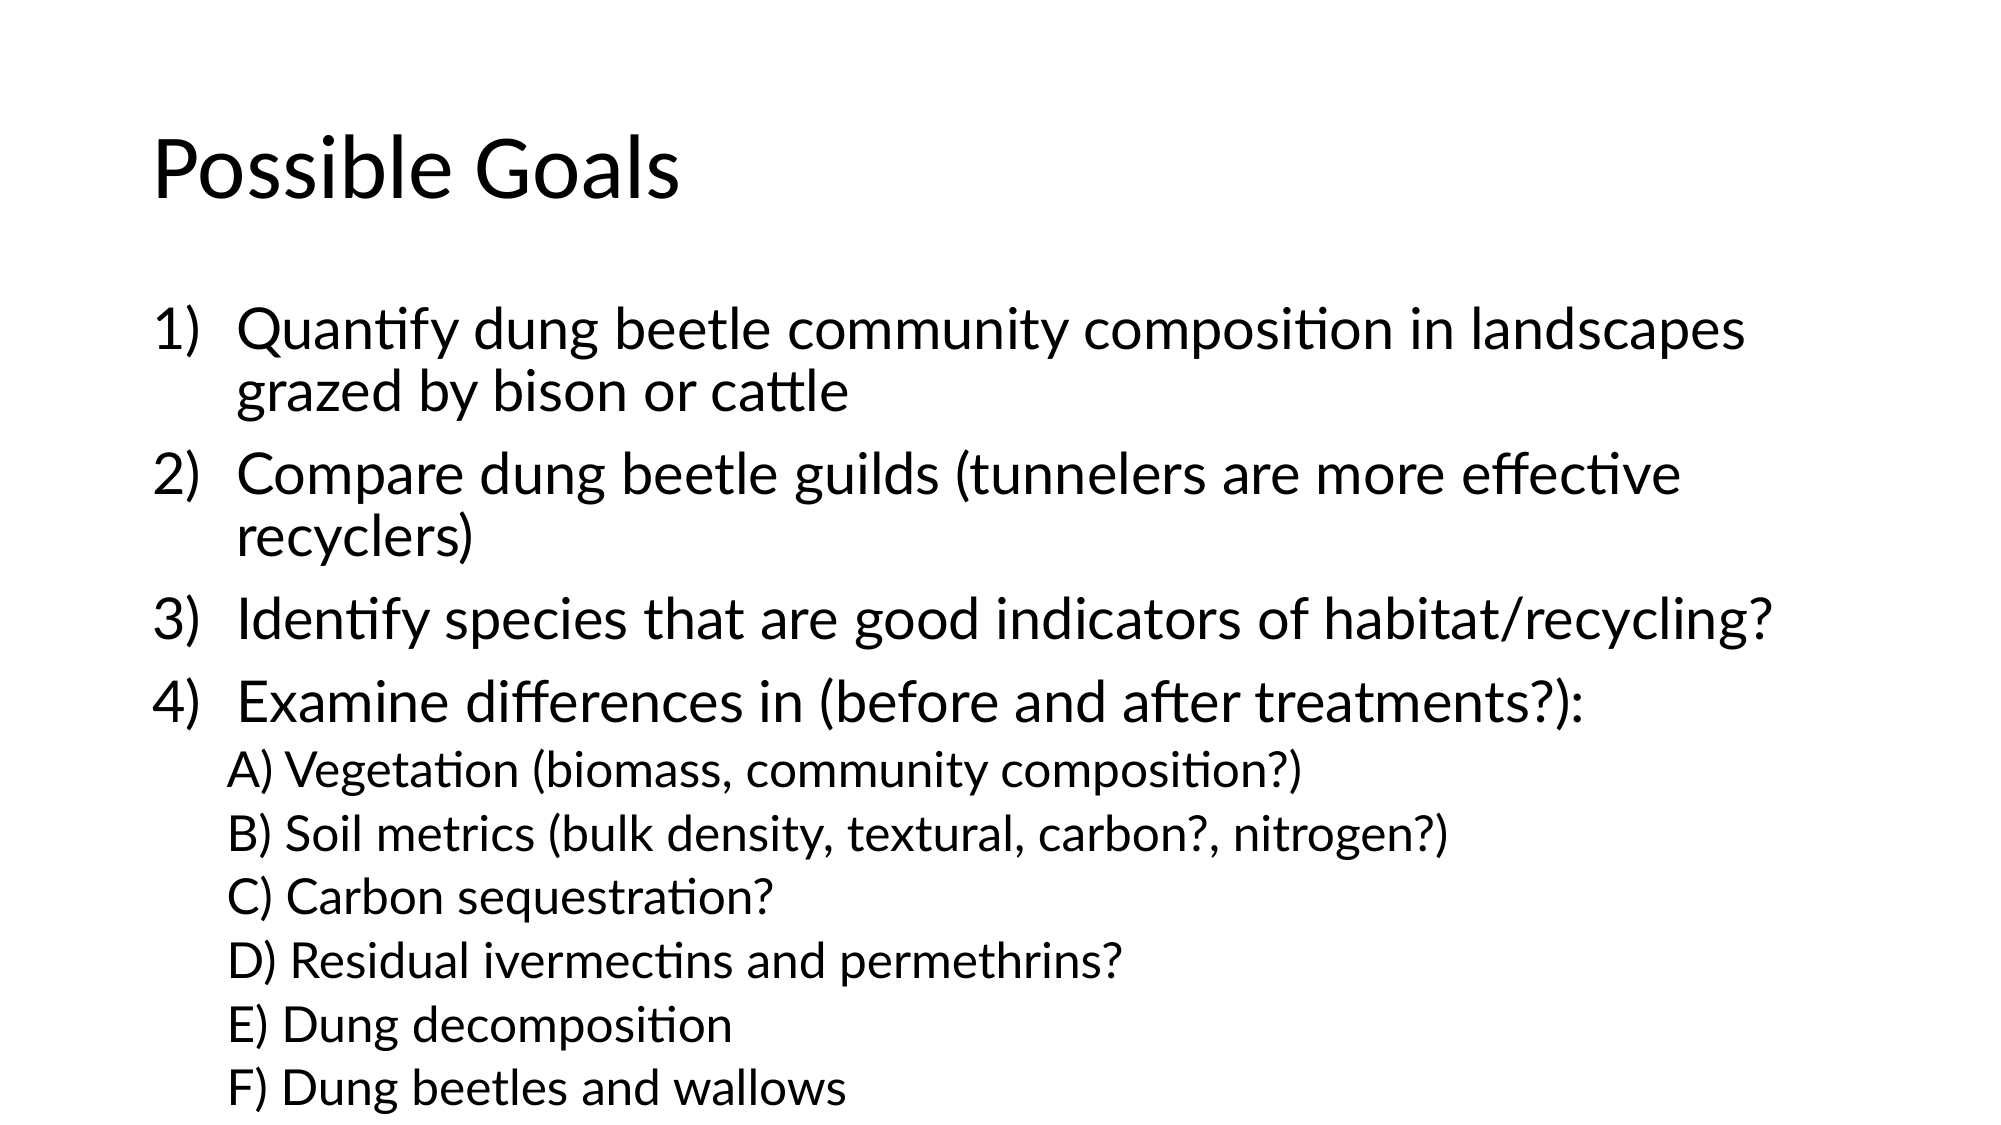

# Possible Goals

Quantify dung beetle community composition in landscapes grazed by bison or cattle
Compare dung beetle guilds (tunnelers are more effective recyclers)
Identify species that are good indicators of habitat/recycling?
Examine differences in (before and after treatments?):
A) Vegetation (biomass, community composition?)
B) Soil metrics (bulk density, textural, carbon?, nitrogen?)
C) Carbon sequestration?
D) Residual ivermectins and permethrins?
E) Dung decomposition
F) Dung beetles and wallows